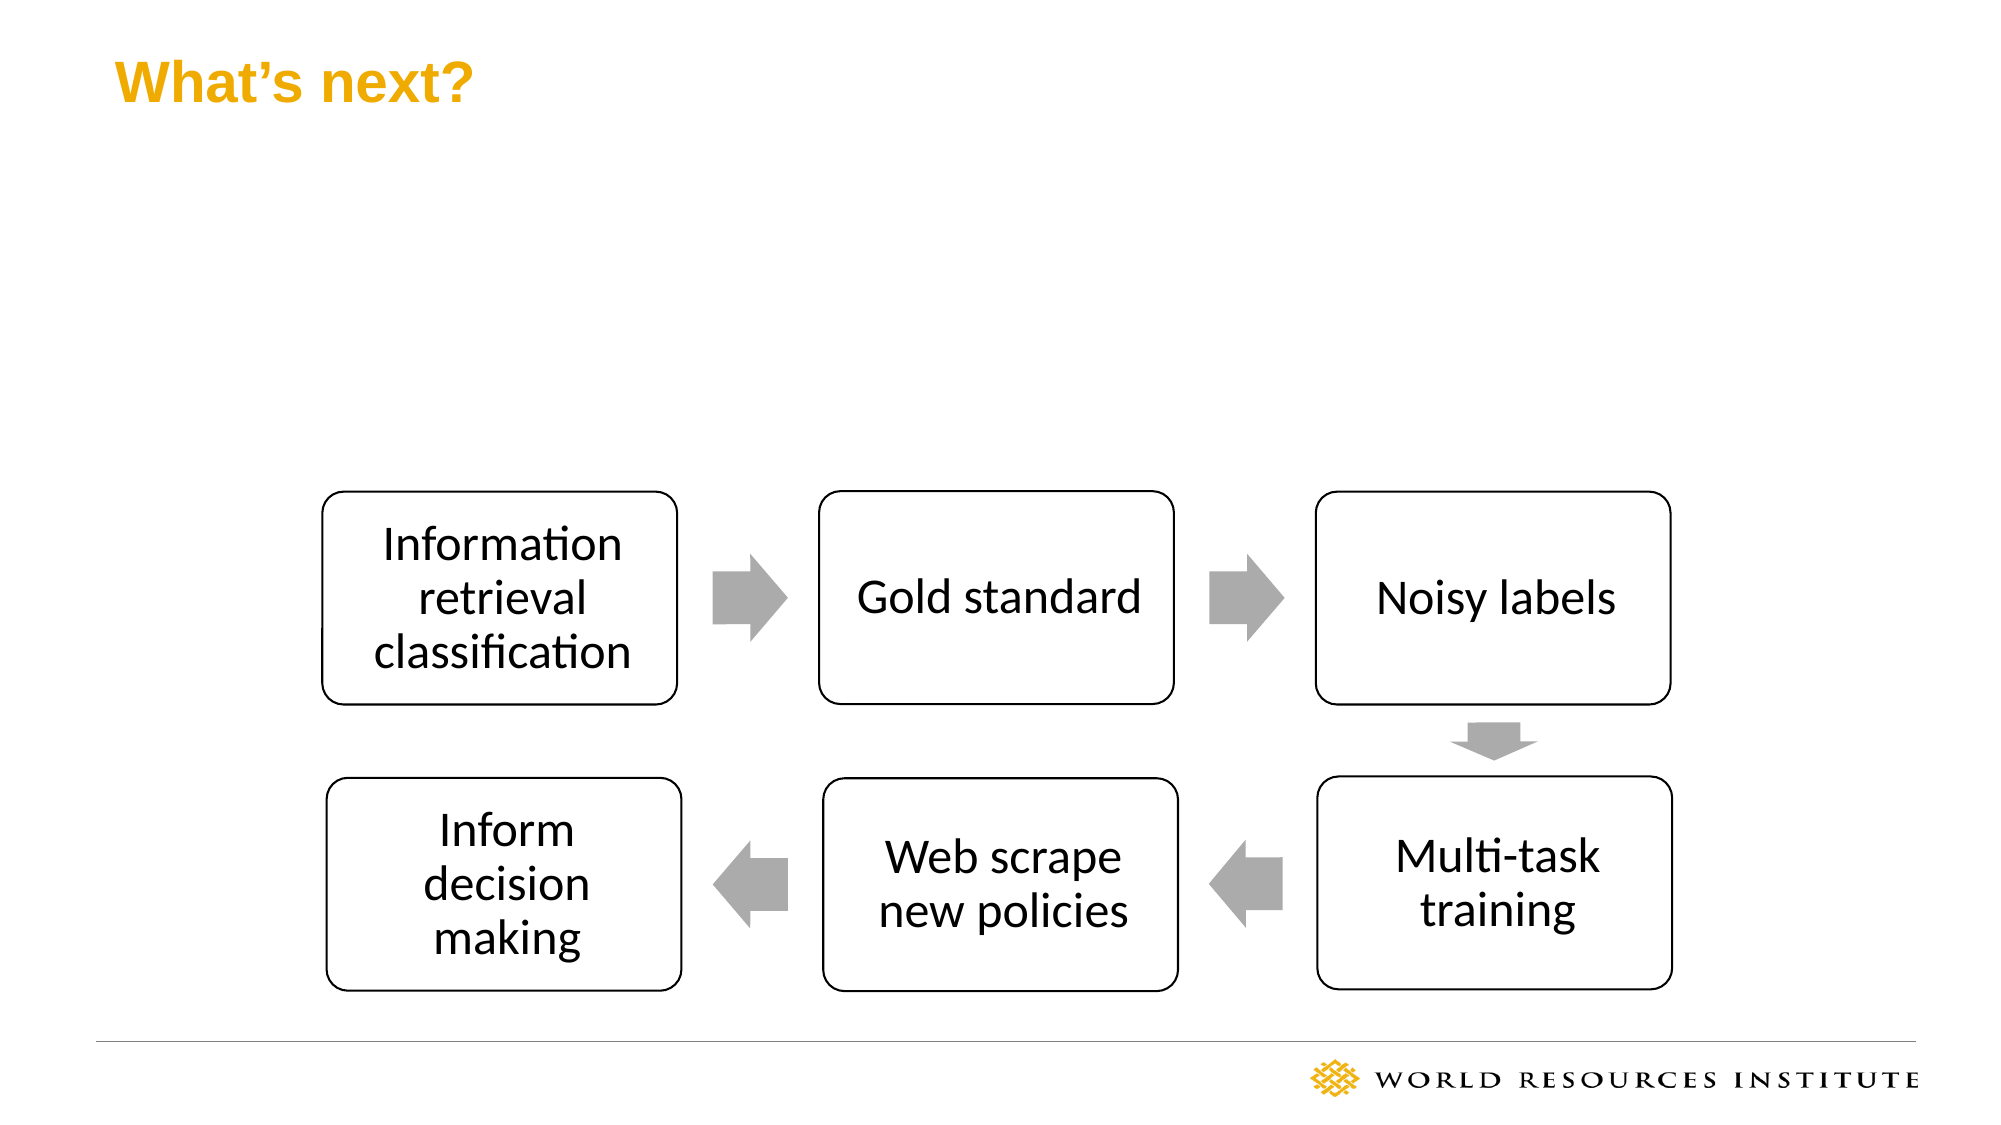

Information retrieval classification

Gold standard

Noisy labels

Multi-task training

Web scrape new policies

Inform decision making
# What’s next?